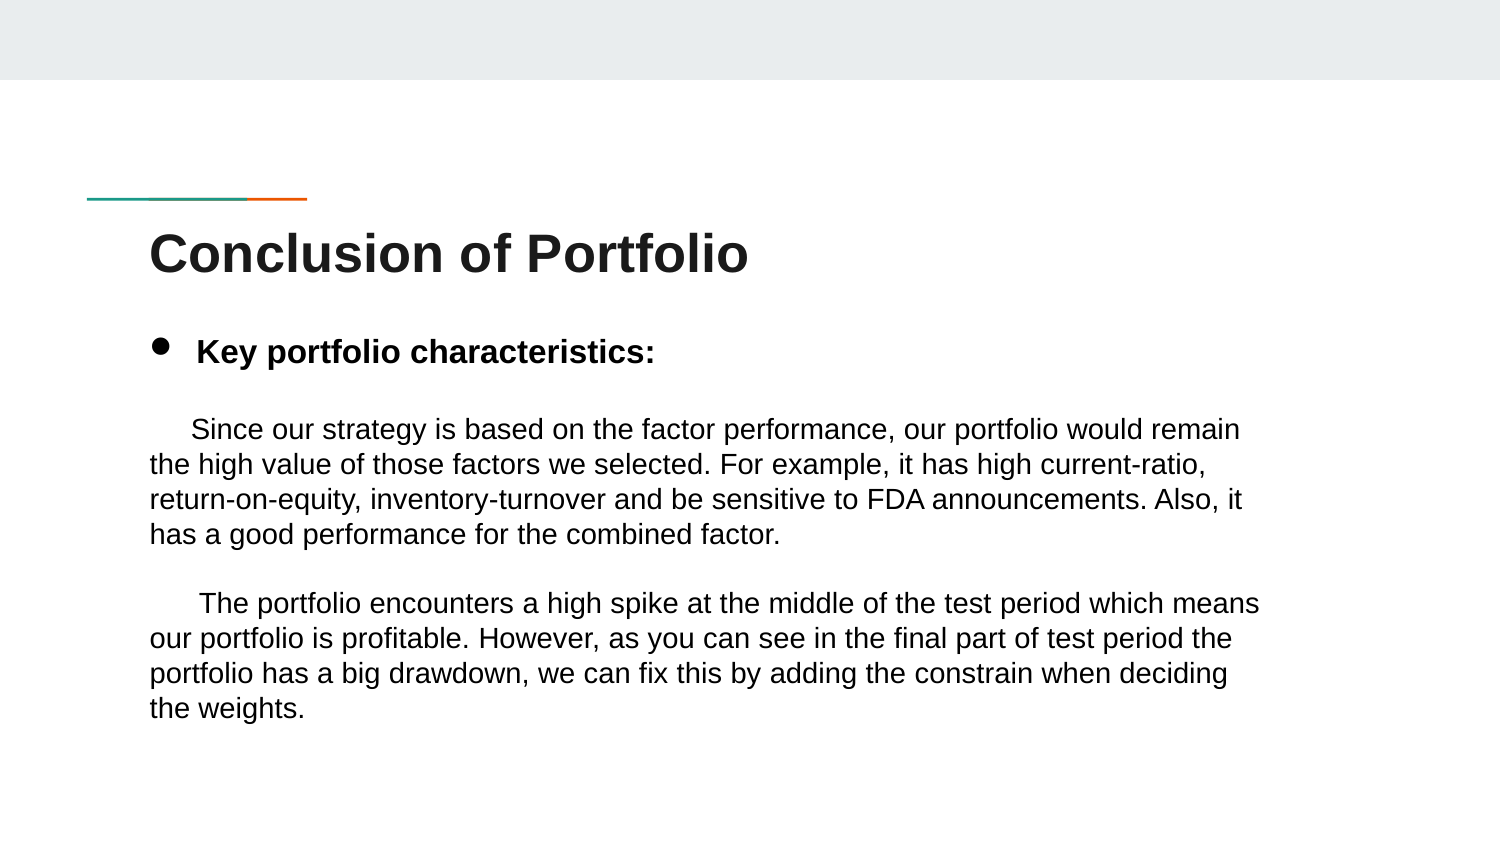

# Conclusion of Portfolio

Key portfolio characteristics:

     Since our strategy is based on the factor performance, our portfolio would remain the high value of those factors we selected. For example, it has high current-ratio, return-on-equity, inventory-turnover and be sensitive to FDA announcements. Also, it has a good performance for the combined factor.

      The portfolio encounters a high spike at the middle of the test period which means our portfolio is profitable. However, as you can see in the final part of test period the portfolio has a big drawdown, we can fix this by adding the constrain when deciding the weights.